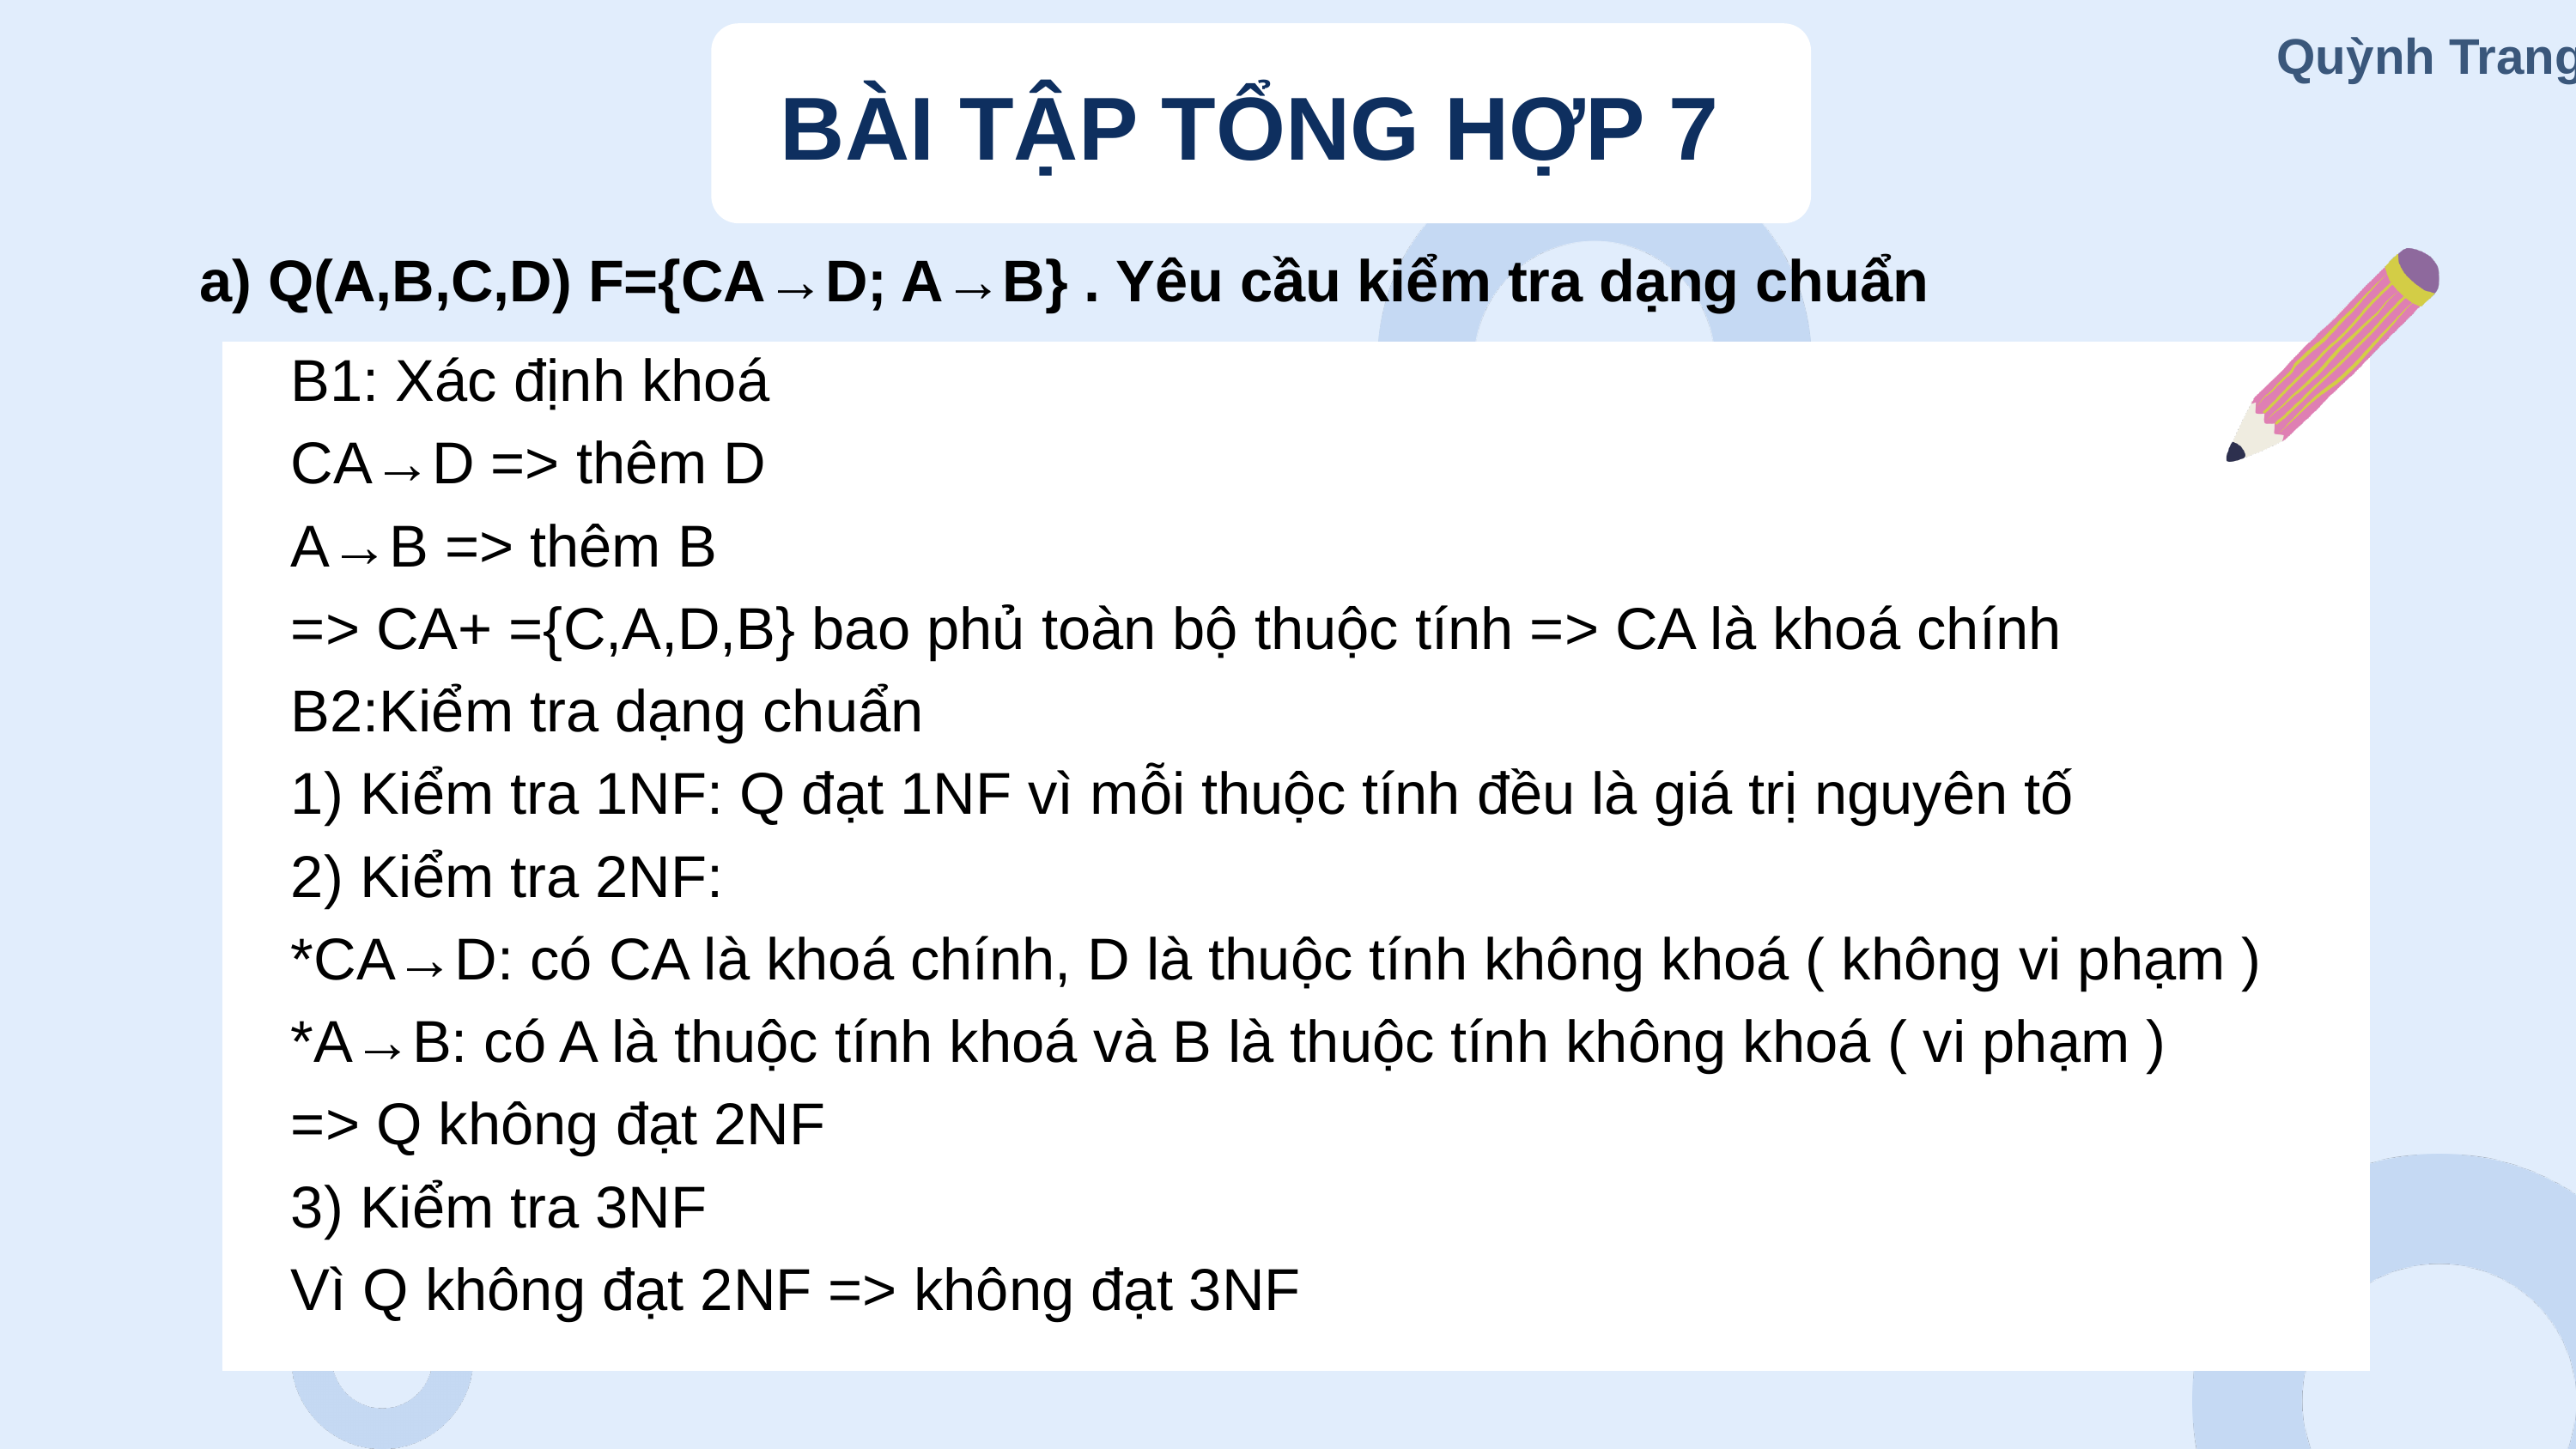

Quỳnh Trang

BÀI TẬP TỔNG HỢP 7

a) Q(A,B,C,D) F={CA→D; A→B} . Yêu cầu kiểm tra dạng chuẩn

B1: Xác định khoá
CA→D => thêm D
A→B => thêm B
=> CA+ ={C,A,D,B} bao phủ toàn bộ thuộc tính => CA là khoá chính
B2:Kiểm tra dạng chuẩn
1) Kiểm tra 1NF: Q đạt 1NF vì mỗi thuộc tính đều là giá trị nguyên tố
2) Kiểm tra 2NF:
*CA→D: có CA là khoá chính, D là thuộc tính không khoá ( không vi phạm )
*A→B: có A là thuộc tính khoá và B là thuộc tính không khoá ( vi phạm )
=> Q không đạt 2NF
3) Kiểm tra 3NF
Vì Q không đạt 2NF => không đạt 3NF